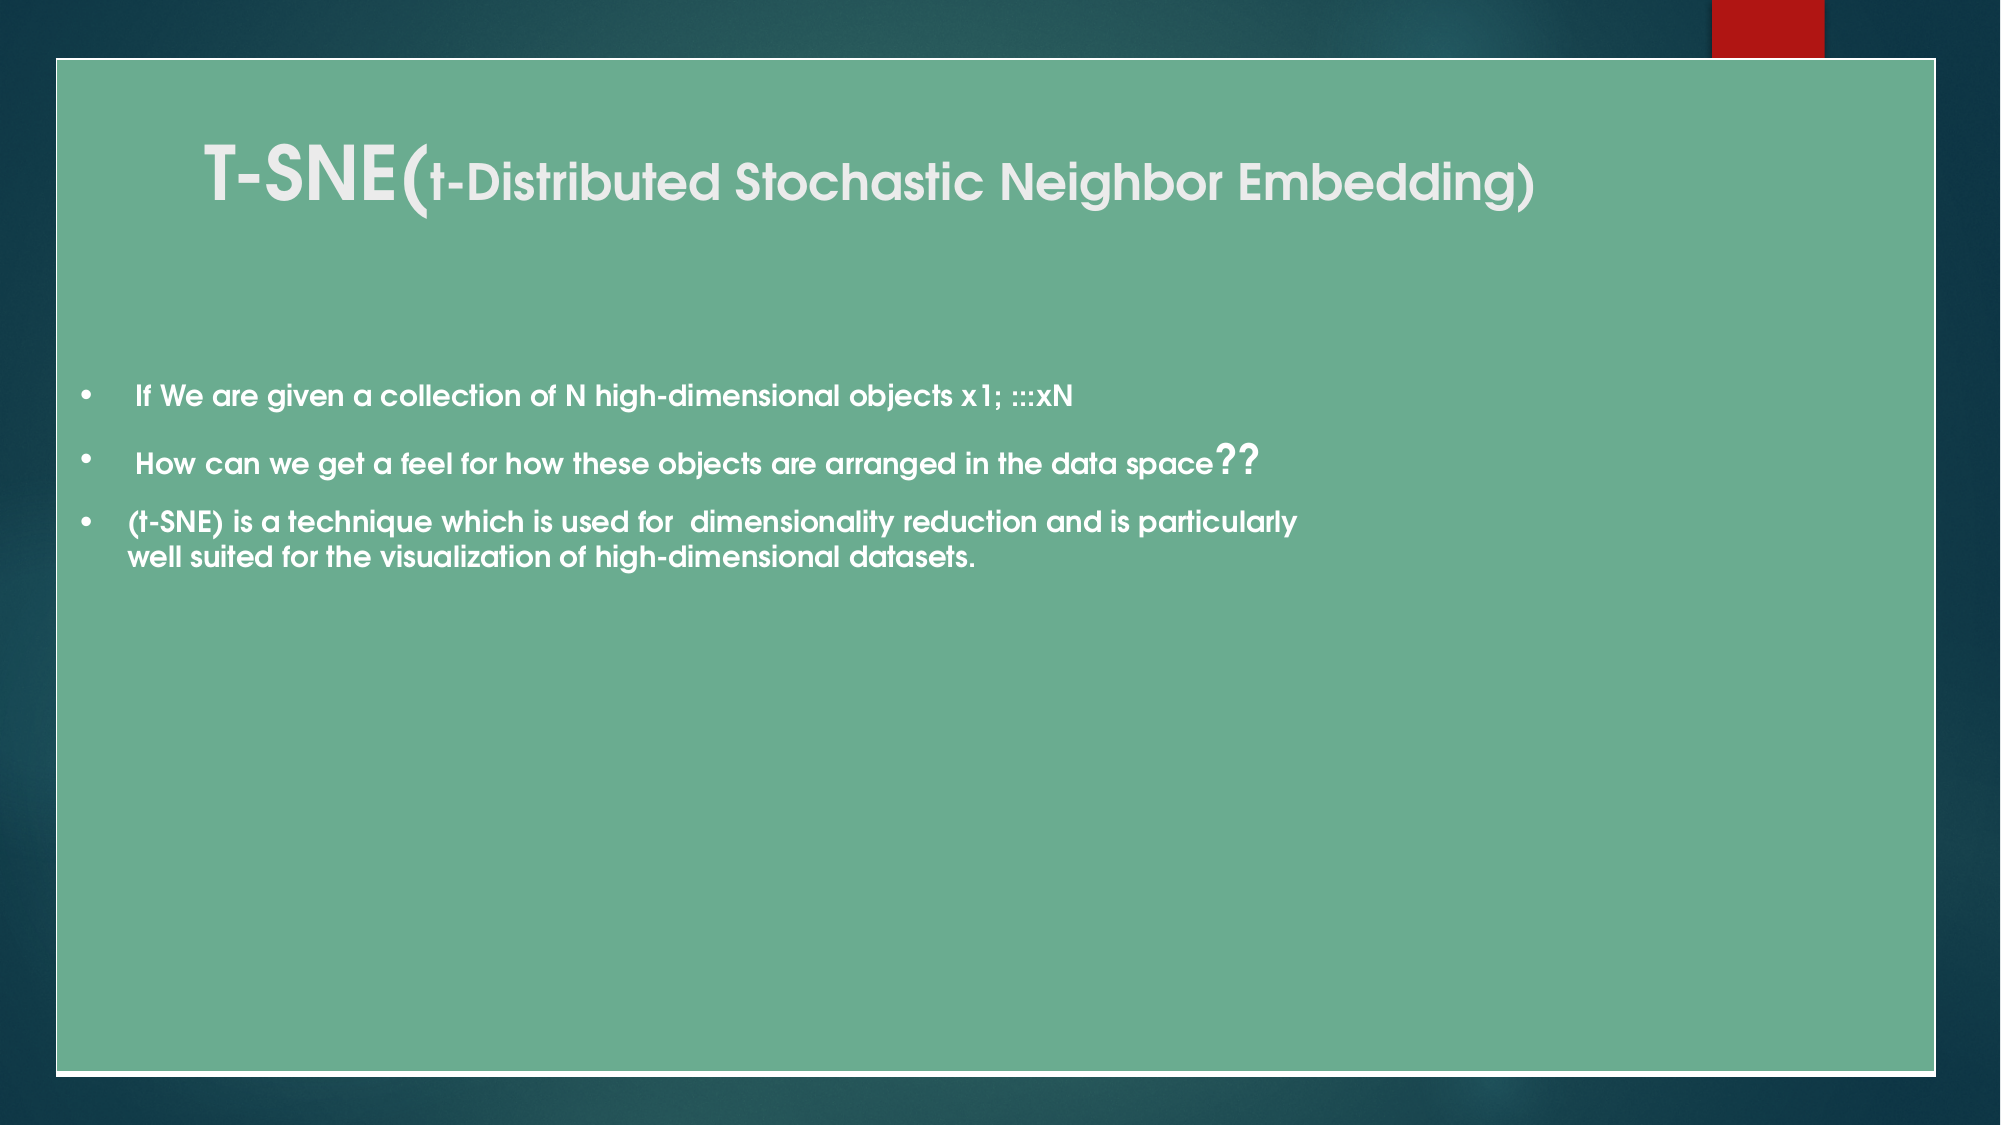

|  |
| --- |
# T-SNE(t-Distributed Stochastic Neighbor Embedding)

 If We are given a collection of N high-dimensional objects x1; :::xN
 How can we get a feel for how these objects are arranged in the data space??
(t-SNE) is a technique which is used for  dimensionality reduction and is particularly well suited for the visualization of high-dimensional datasets.